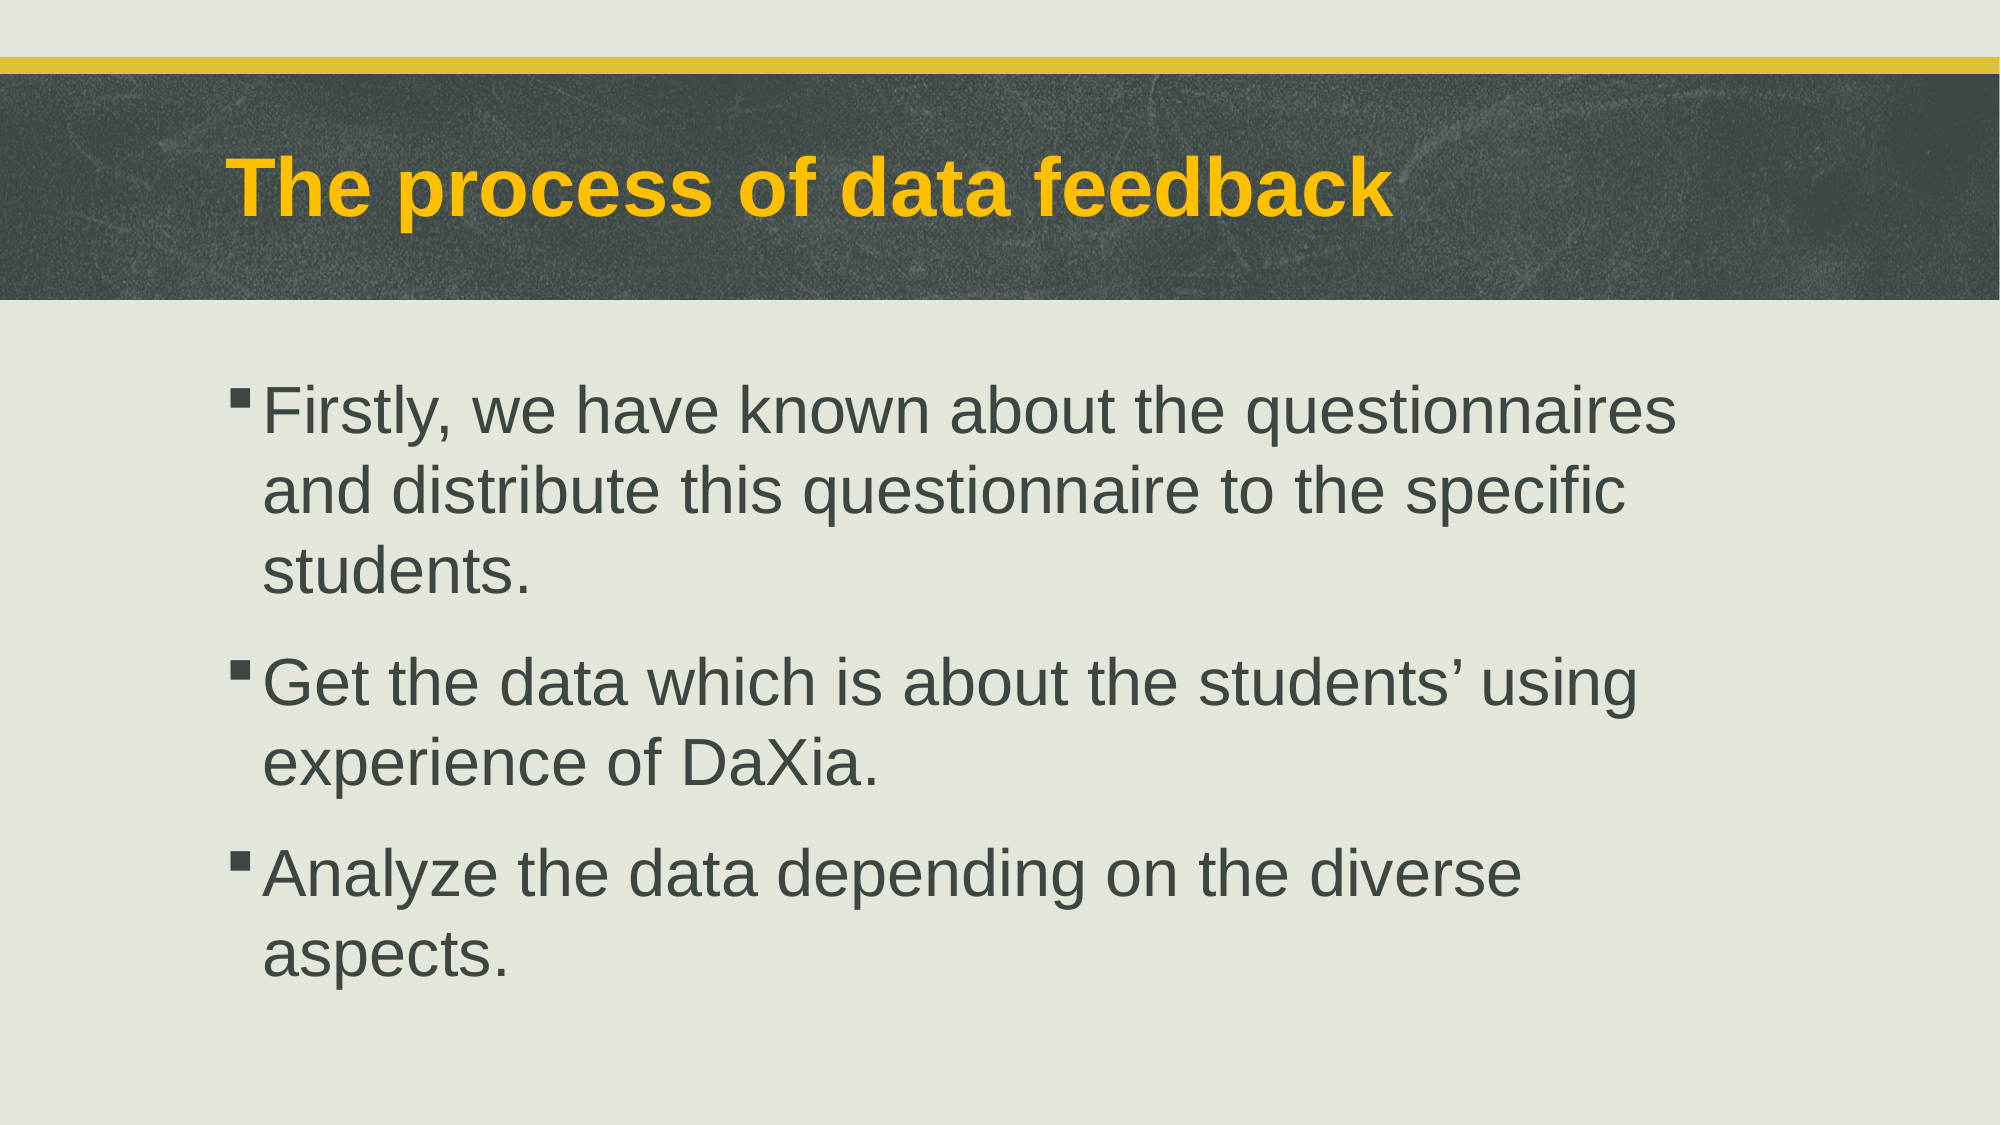

# The process of data feedback
Firstly, we have known about the questionnaires and distribute this questionnaire to the specific students.
Get the data which is about the students’ using experience of DaXia.
Analyze the data depending on the diverse aspects.